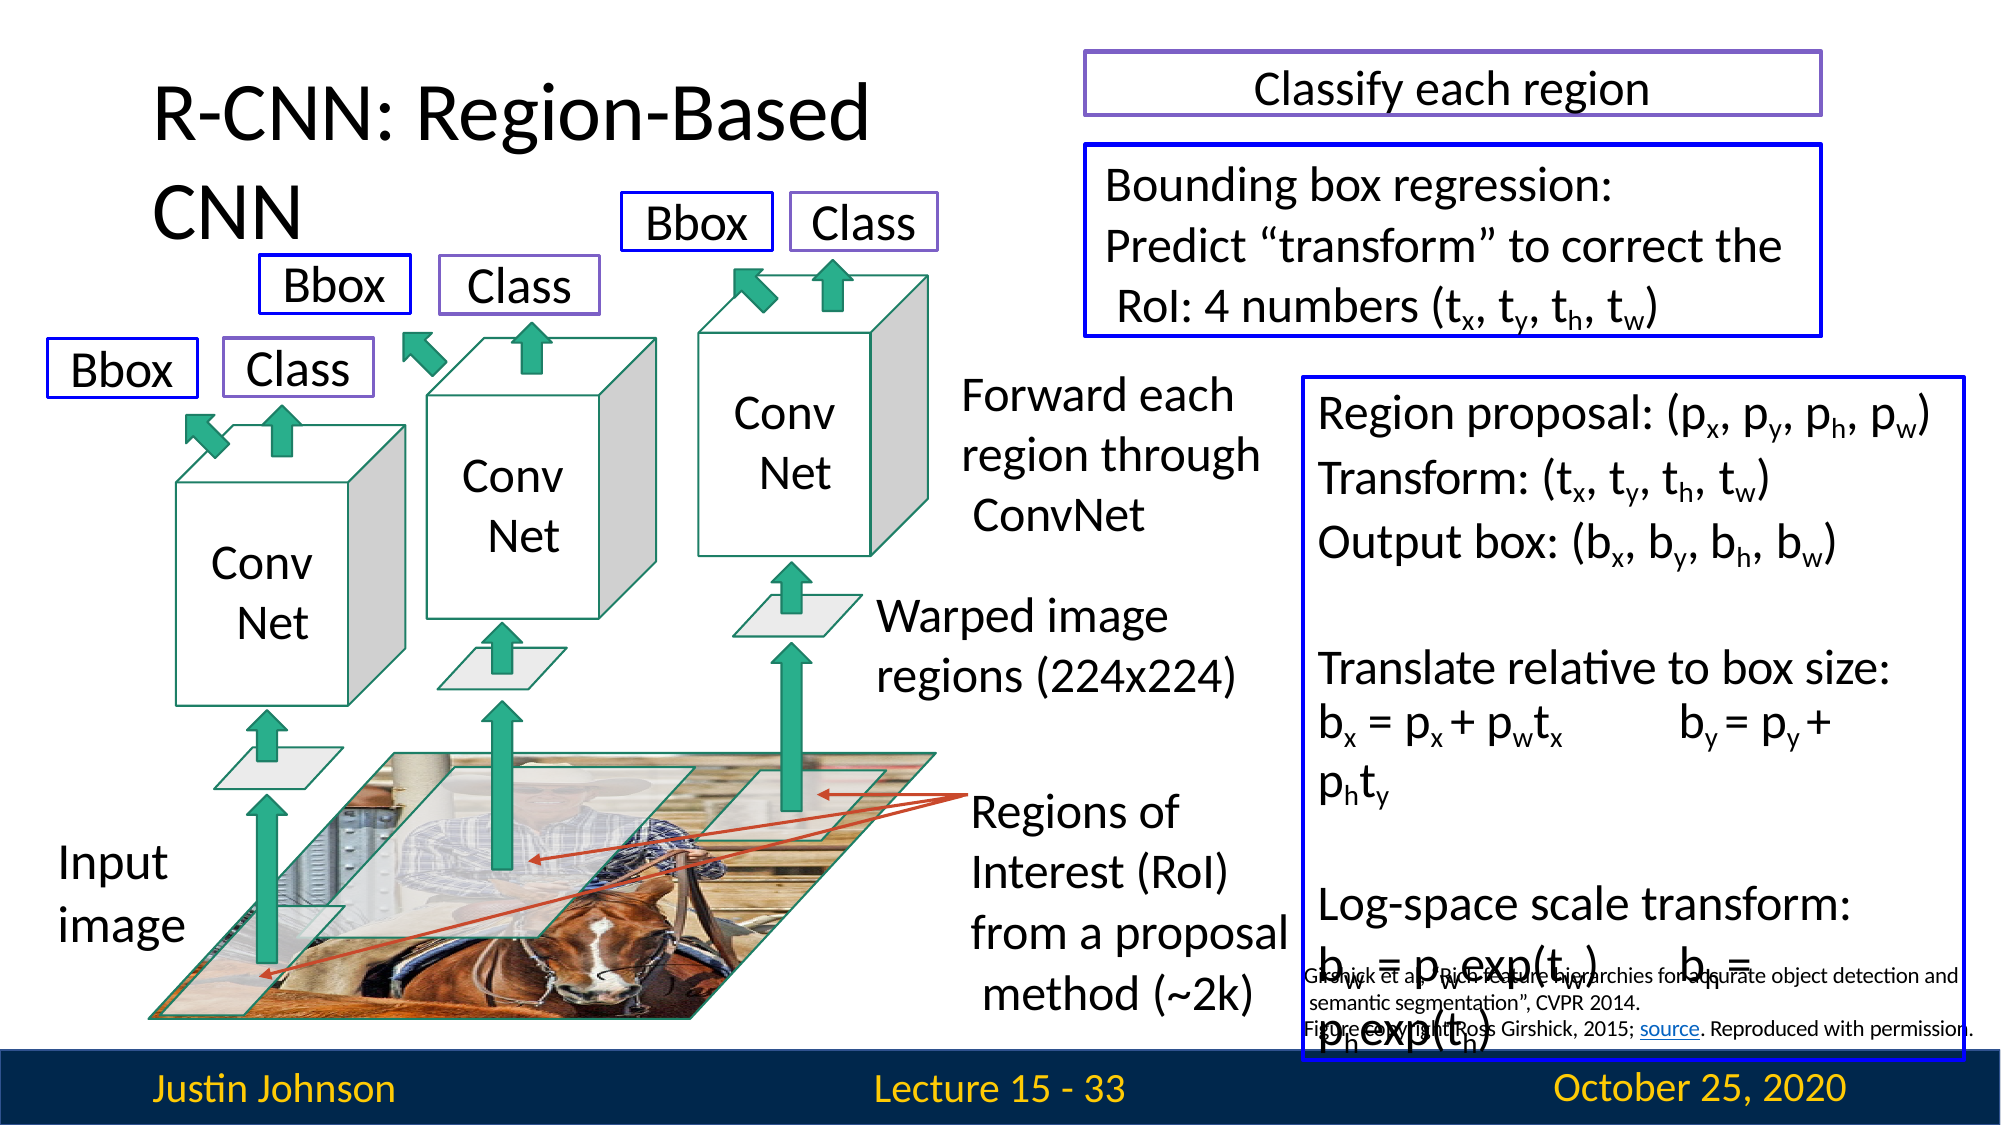

Classify each region
# R-CNN: Region-Based CNN
Bounding box regression:
Predict “transform” to correct the  RoI: 4 numbers (tx, ty, th, tw)
Bbox
Class
Bbox
Class

Class
Bbox
Forward each  region through  ConvNet
Warped image  regions (224x224)
Region proposal: (px, py, ph, pw)  Transform: (tx, ty, th, tw)
Output box: (bx, by, bh, bw)

Translate relative to box size:  bx  = px + pwtx	by = py + phty
Log-space scale transform:
bw = pwexp(tw)	bh = phexp(th)
Conv  Net

Conv  Net
Conv  Net

Regions of  Interest (RoI)  from a proposal  method (~2k)
Input  image
Girshick et al, “Rich feature hierarchies for accurate object detection and  semantic segmentation”, CVPR 2014.
Figure copyright Ross Girshick, 2015; source. Reproduced with permission.
October 25, 2020
Justin Johnson
Lecture 15 - 33